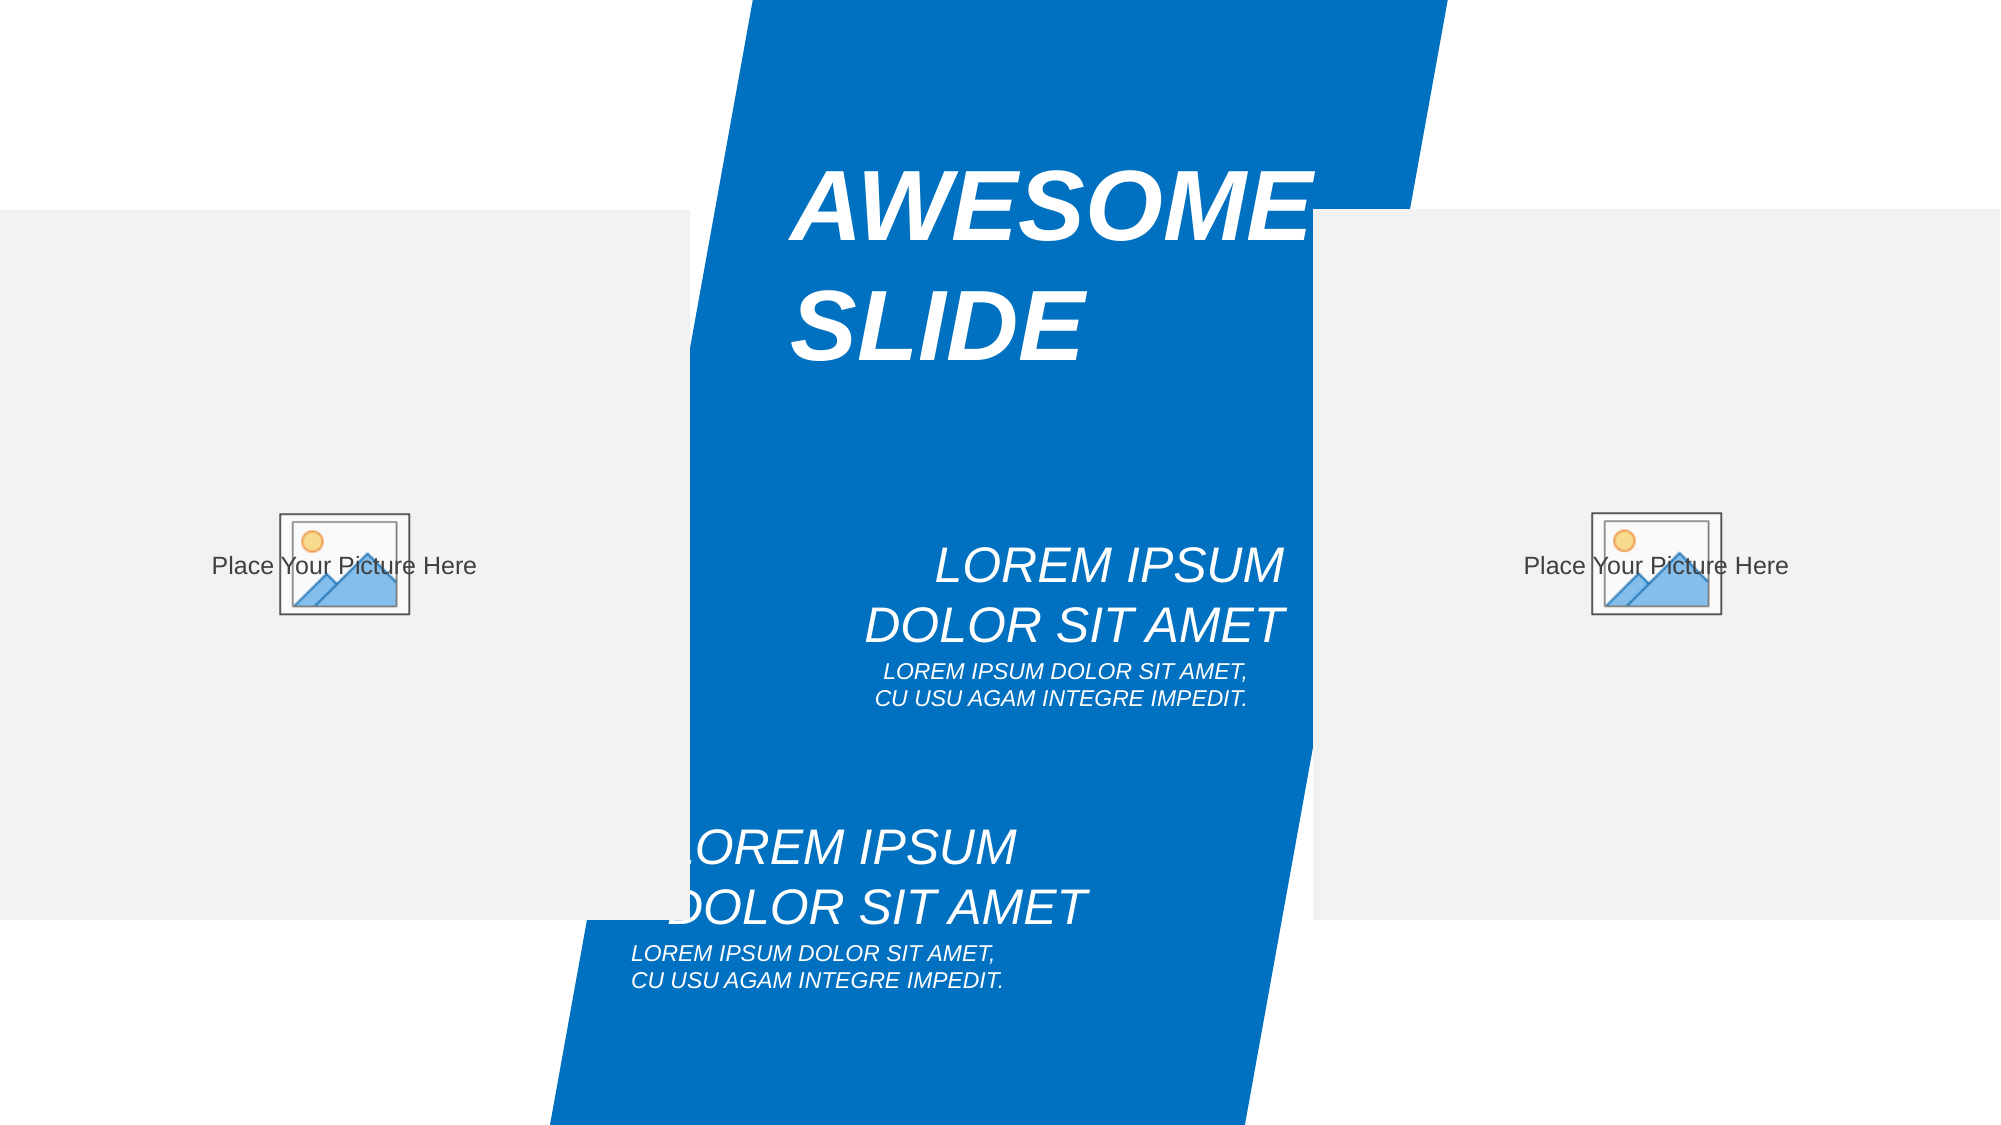

AWESOME
SLIDE

LOREM IPSUM
DOLOR SIT AMET
LOREM IPSUM DOLOR SIT AMET,
CU USU AGAM INTEGRE IMPEDIT.
LOREM IPSUM
DOLOR SIT AMET
LOREM IPSUM DOLOR SIT AMET,
CU USU AGAM INTEGRE IMPEDIT.